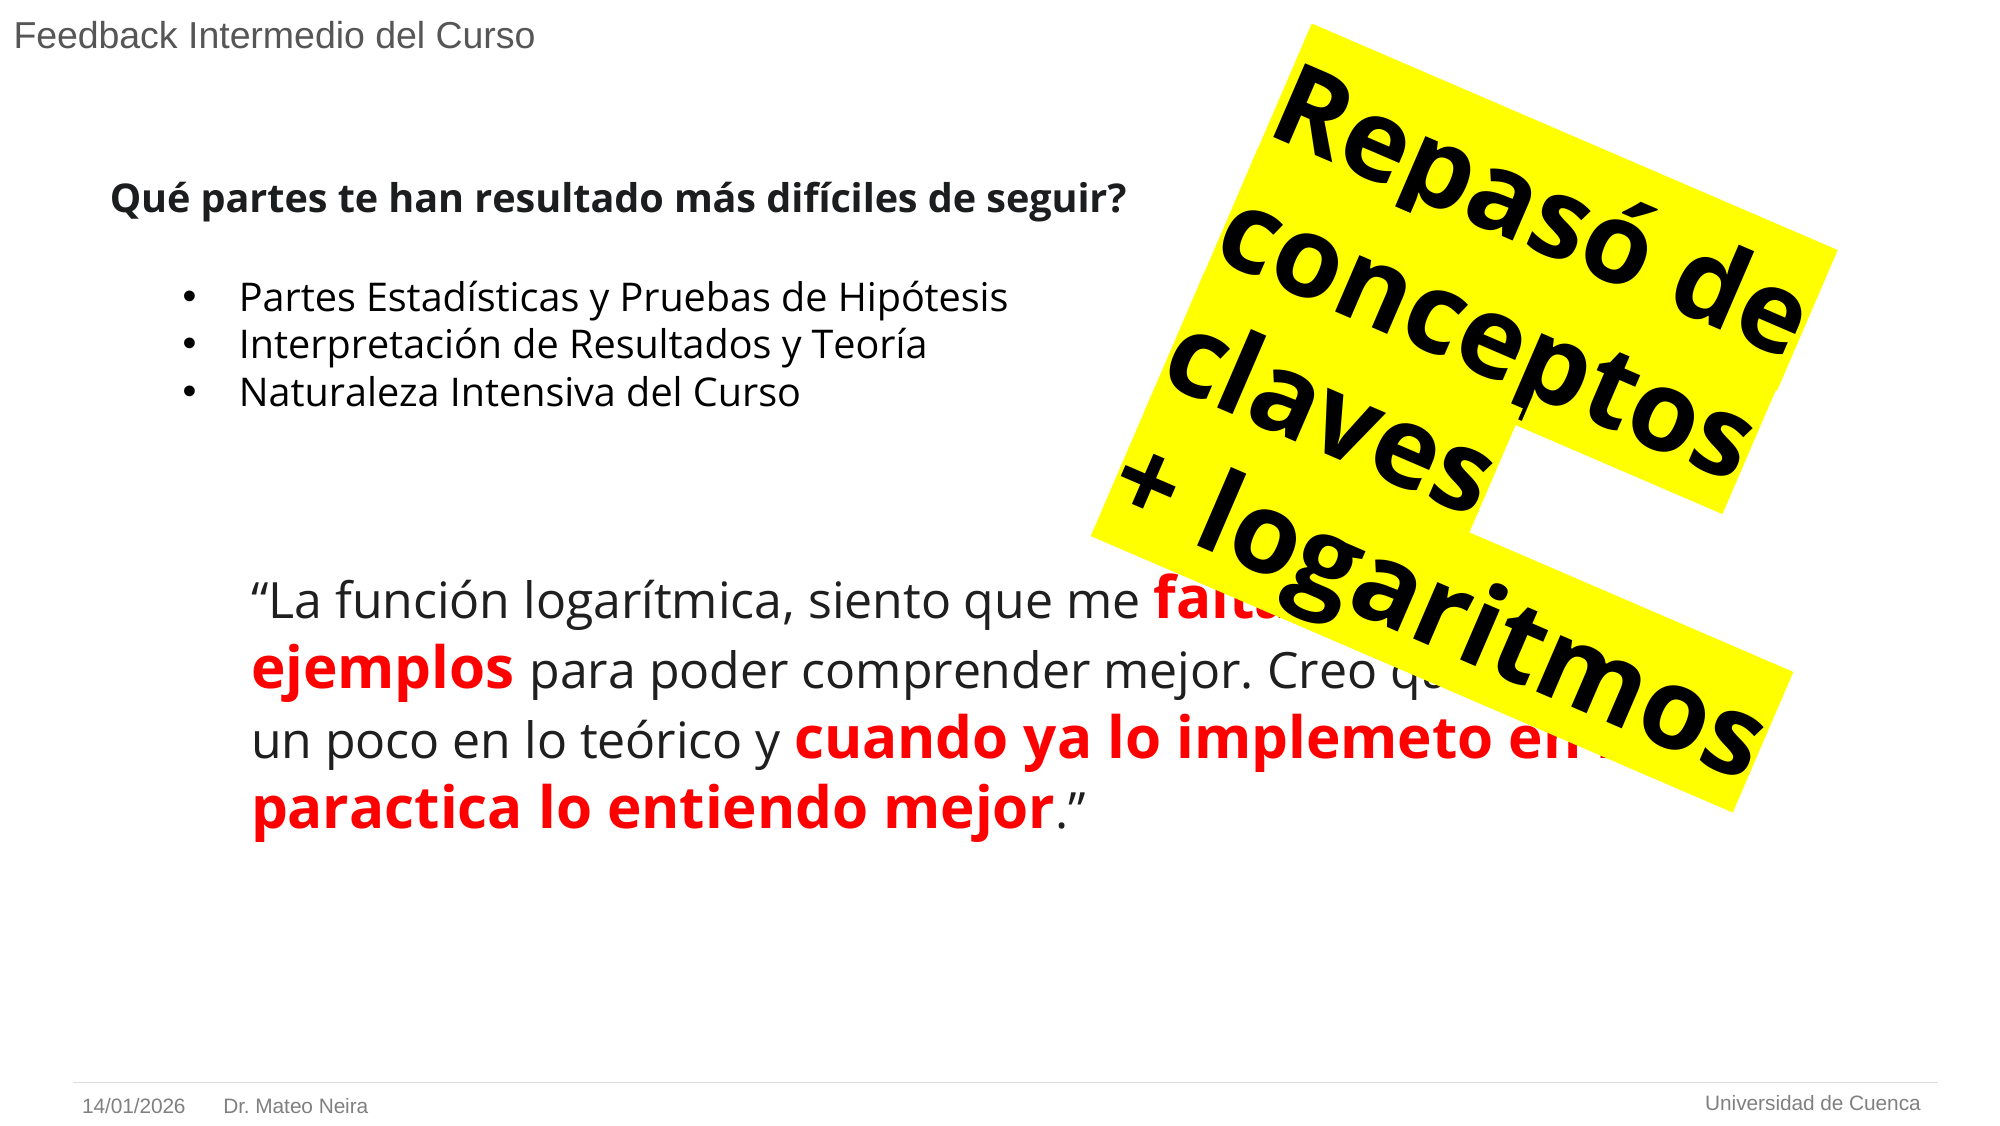

# Feedback Intermedio del Curso
Repasó de conceptos claves
+ logaritmos
Qué partes te han resultado más difíciles de seguir?
Partes Estadísticas y Pruebas de Hipótesis
Interpretación de Resultados y Teoría
Naturaleza Intensiva del Curso
“La función logarítmica, siento que me faltaron mas ejemplos para poder comprender mejor. Creo que me pierdo un poco en lo teórico y cuando ya lo implemeto en la paractica lo entiendo mejor.”